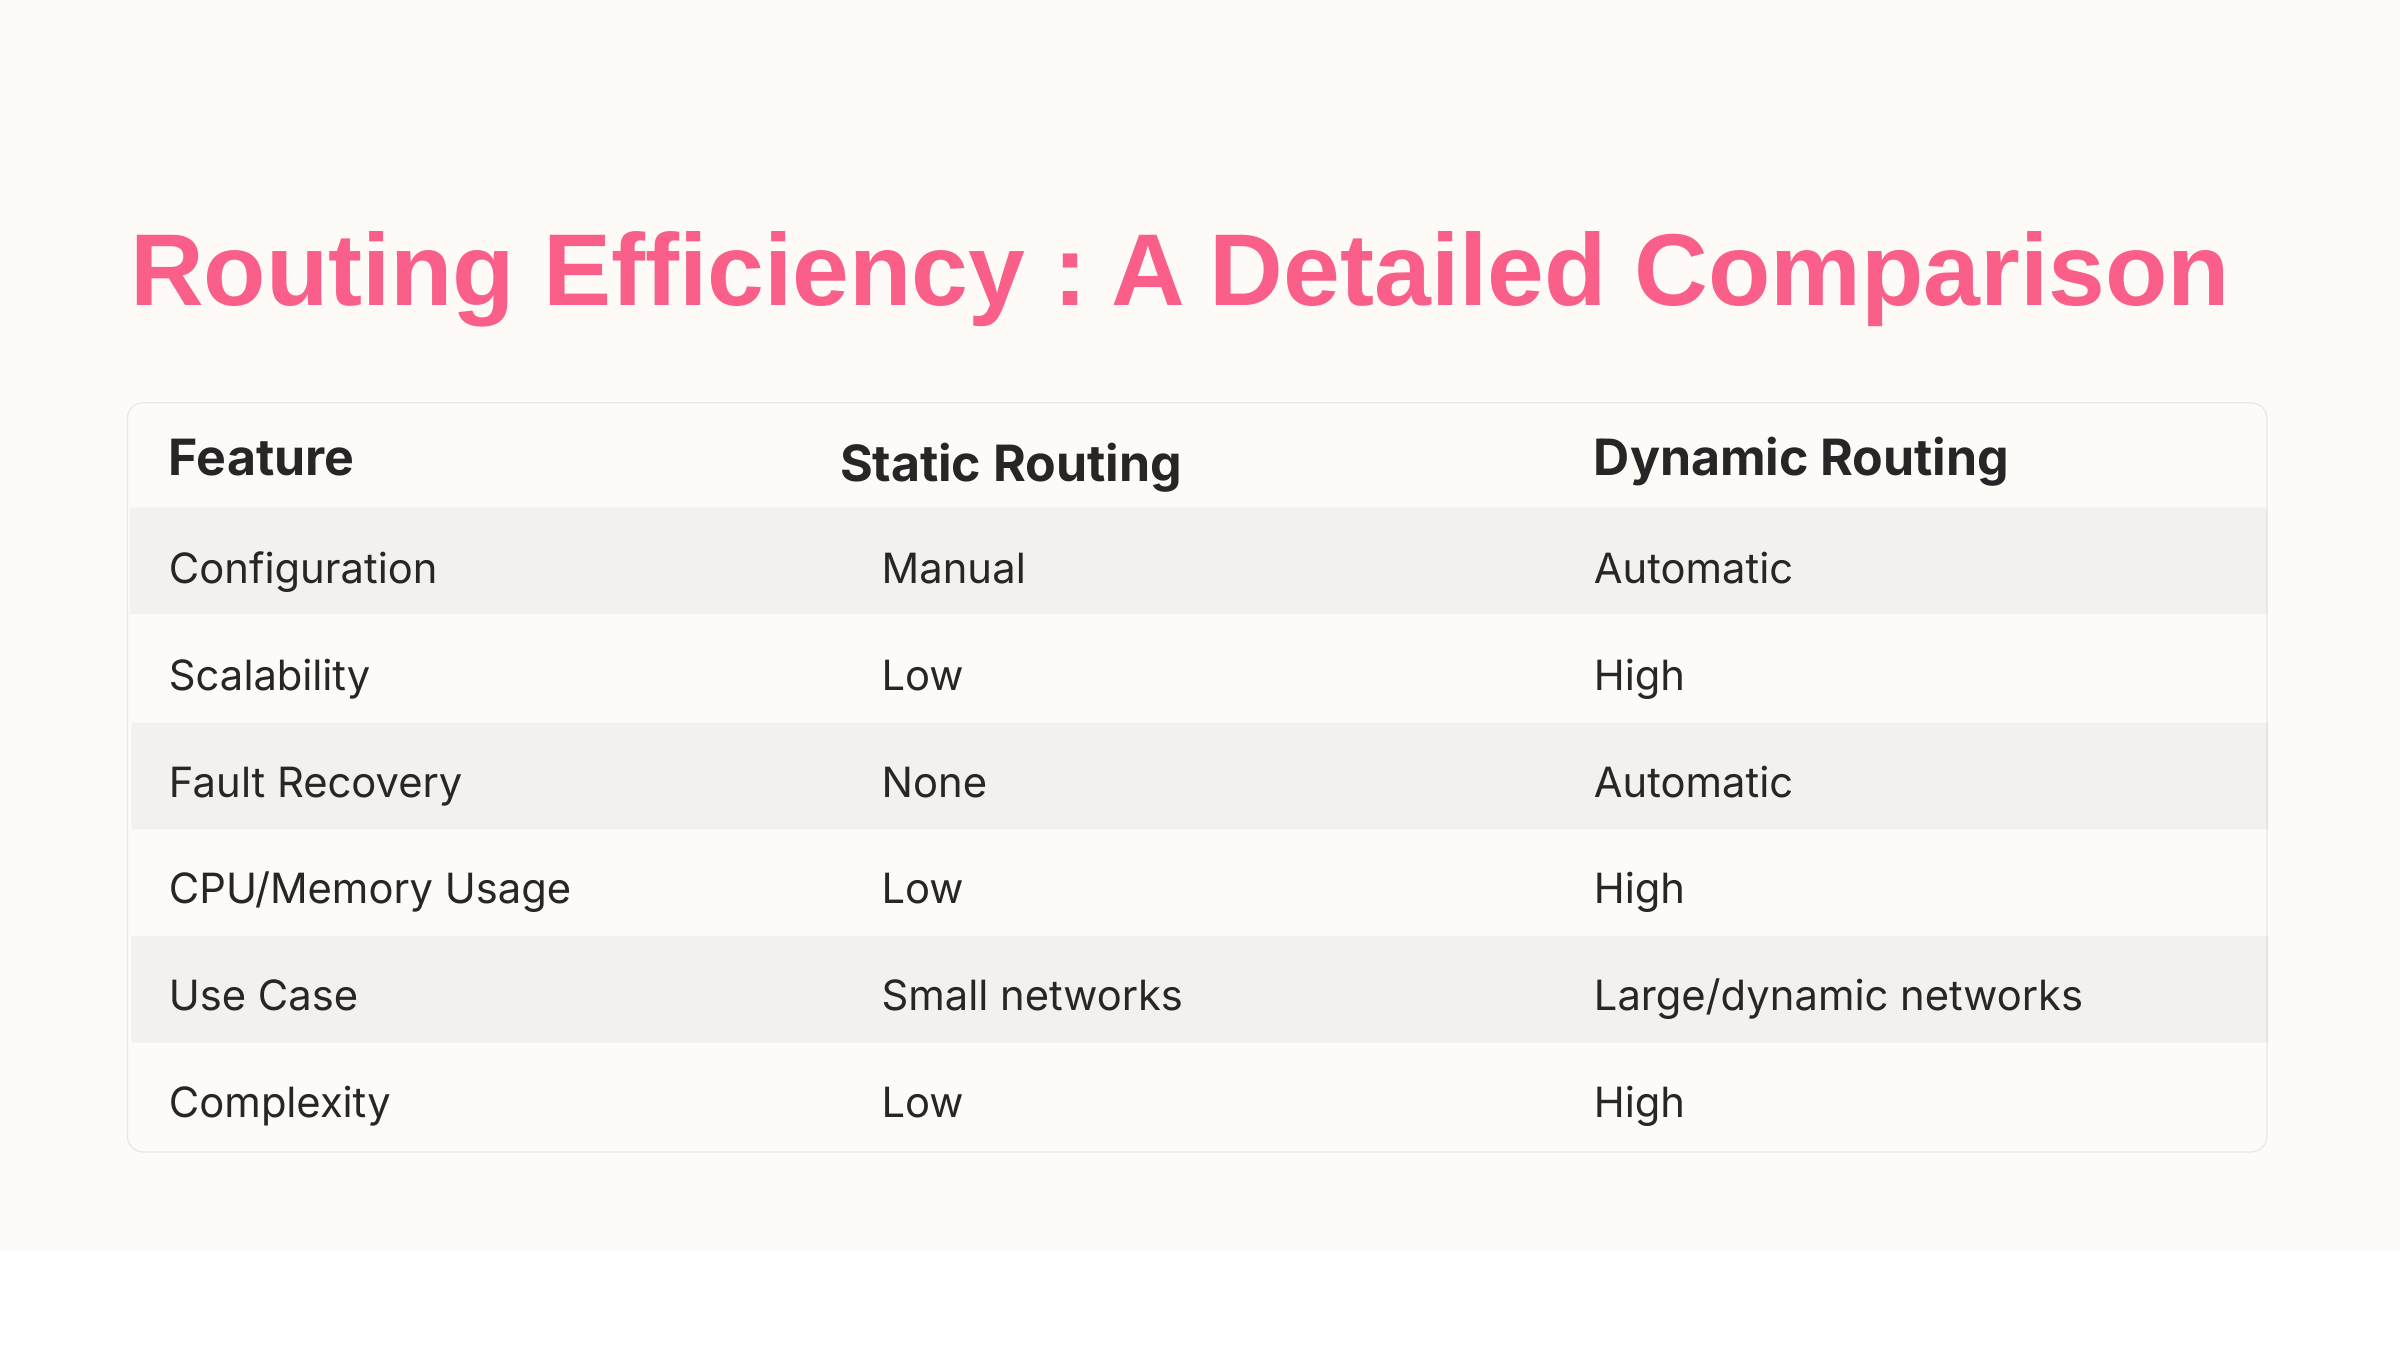

Routing Efficiency : A Detailed Comparison

Feature
Dynamic Routing
Static Routing

Configuration
Manual
Automatic

Scalability
Low
High

Fault Recovery
None
Automatic

CPU/Memory Usage
Low
High

Use Case
Small networks
Large/dynamic networks

Complexity
Low
High